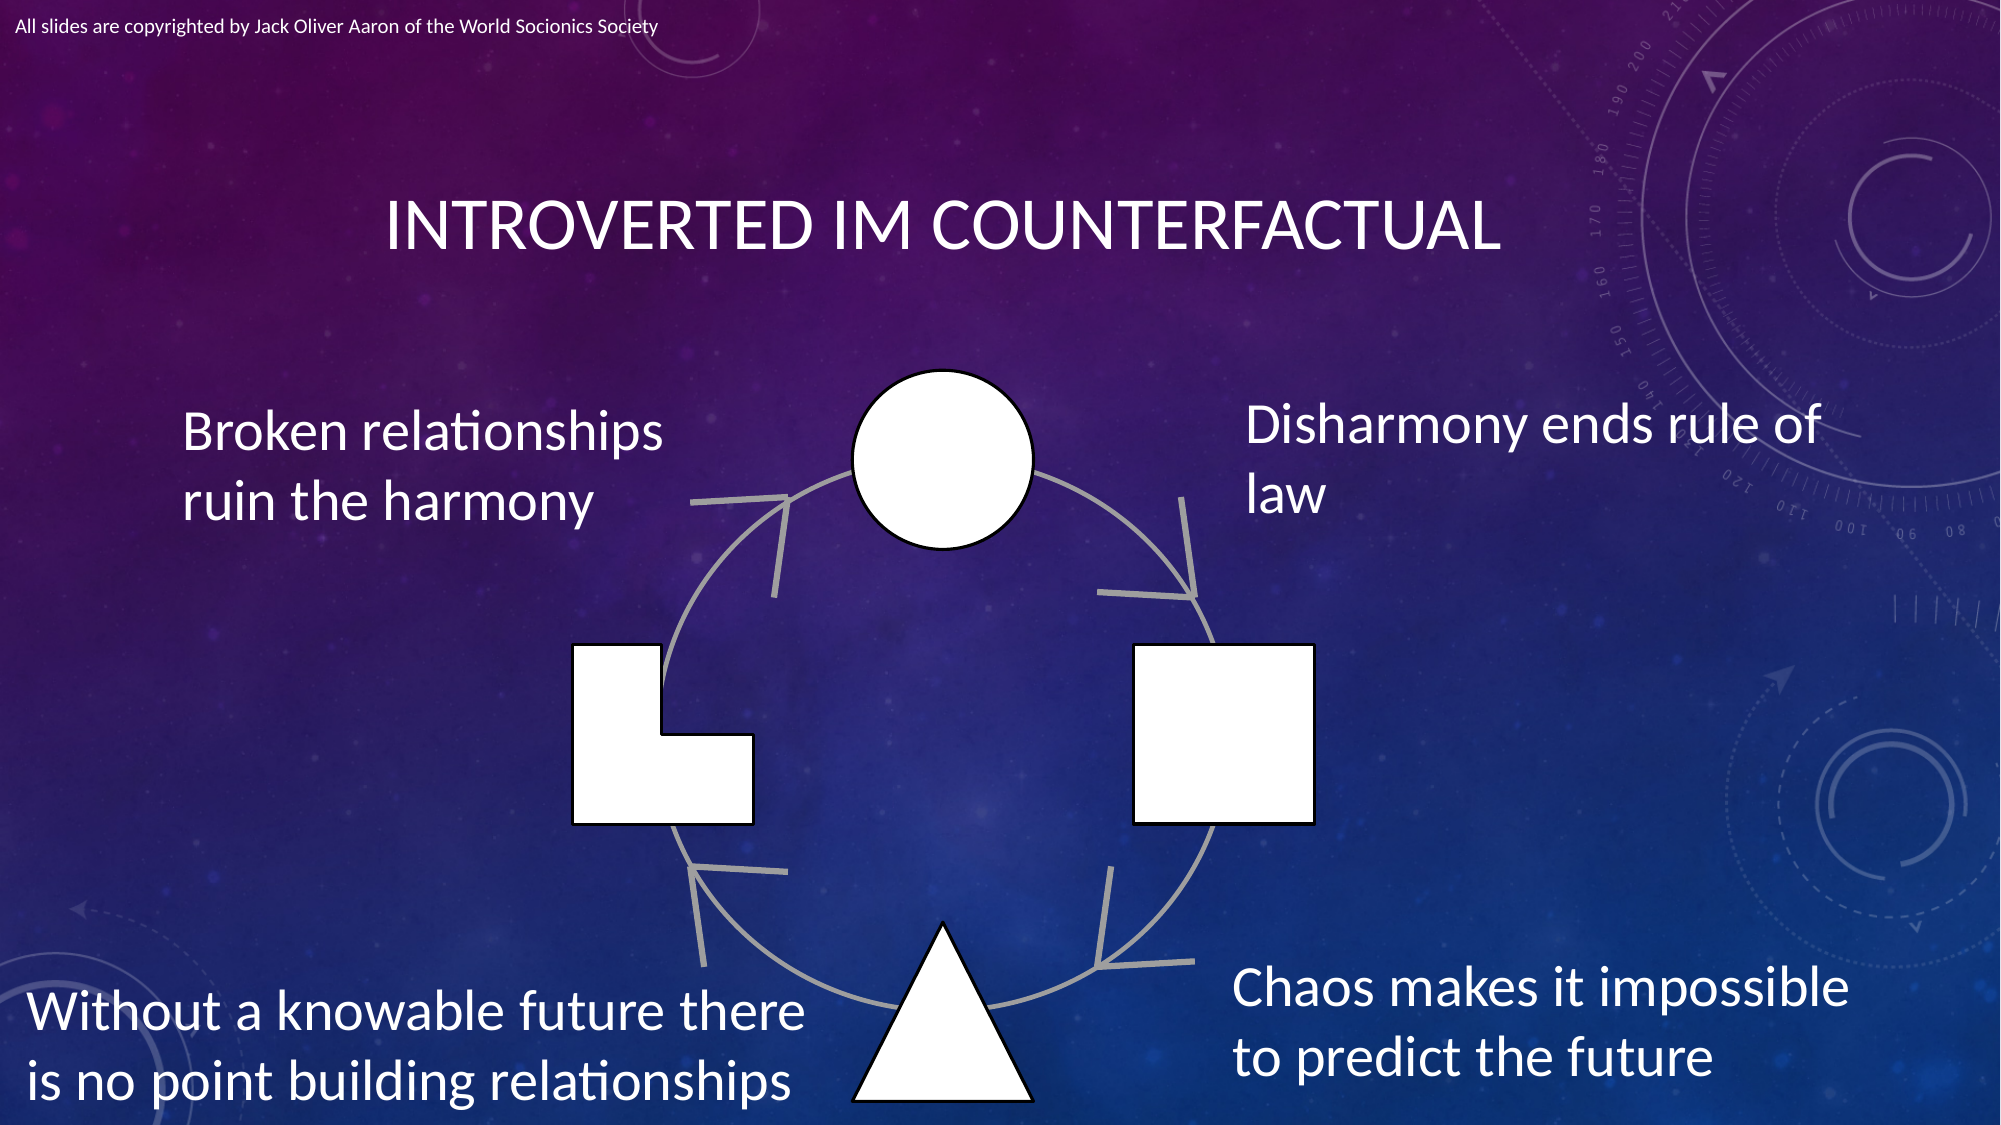

All slides are copyrighted by Jack Oliver Aaron of the World Socionics Society
# INTROVERTED IM COUNTERFACTUAL

Disharmony ends rule of law
Broken relationships ruin the harmony

Chaos makes it impossible to predict the future
Without a knowable future there is no point building relationships